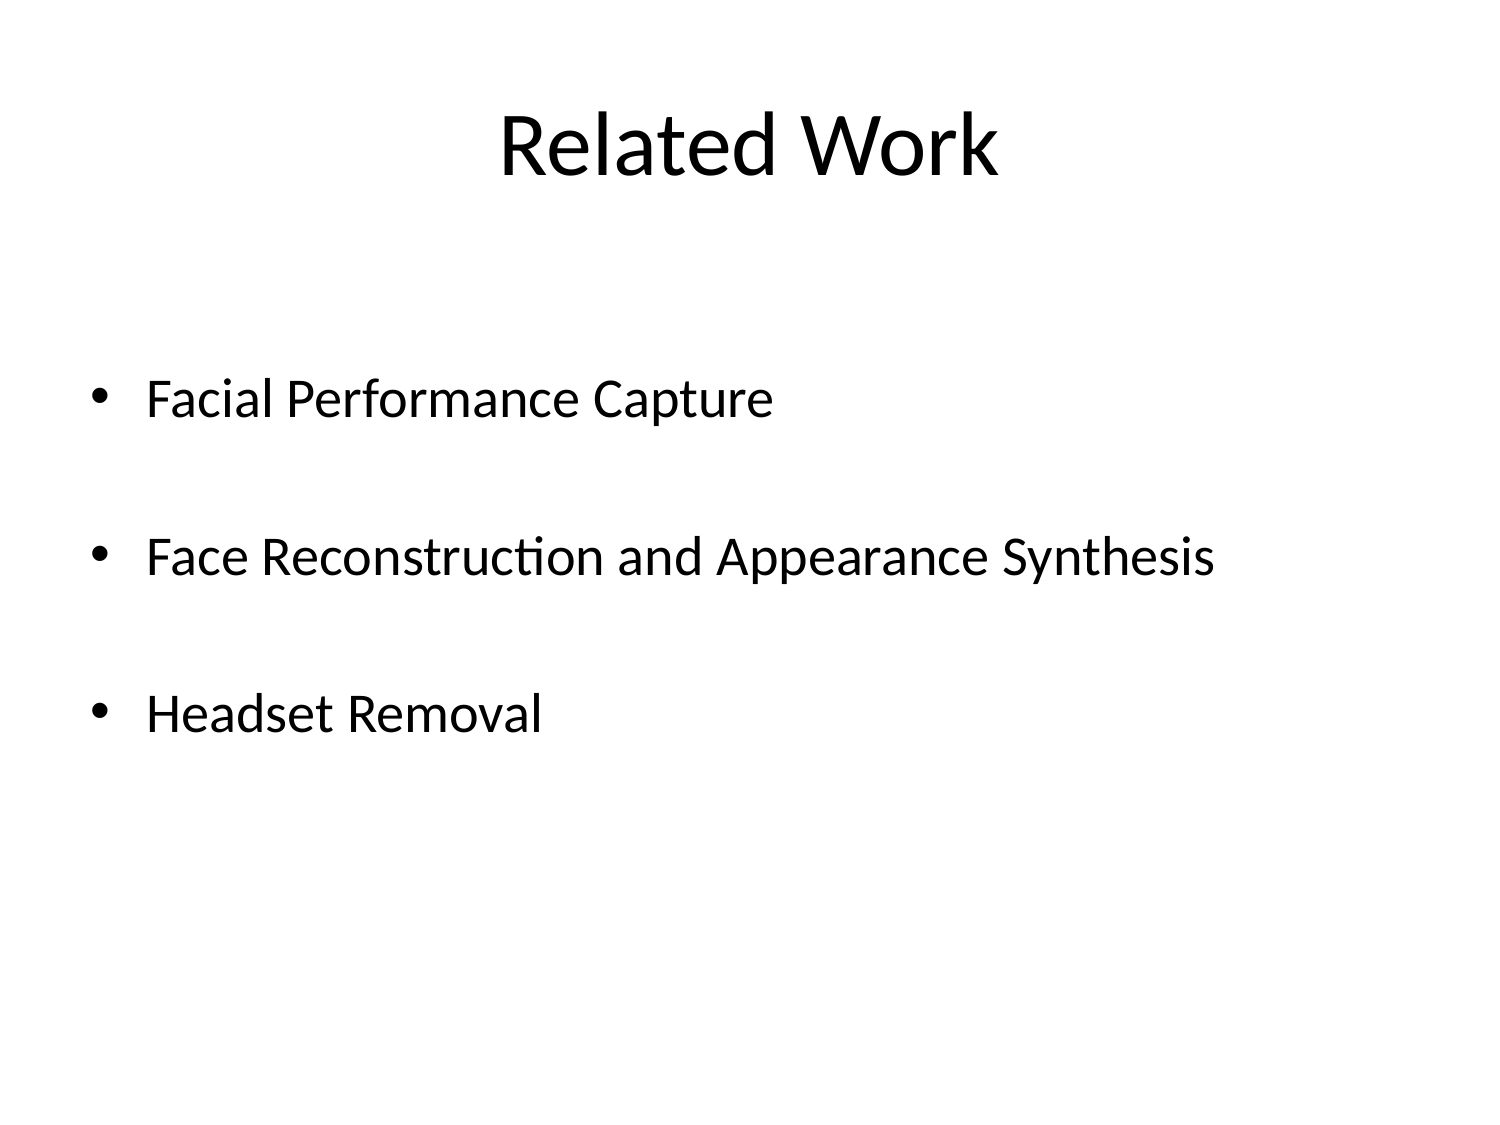

# Related Work

Facial Performance Capture

Face Reconstruction and Appearance Synthesis

Headset Removal